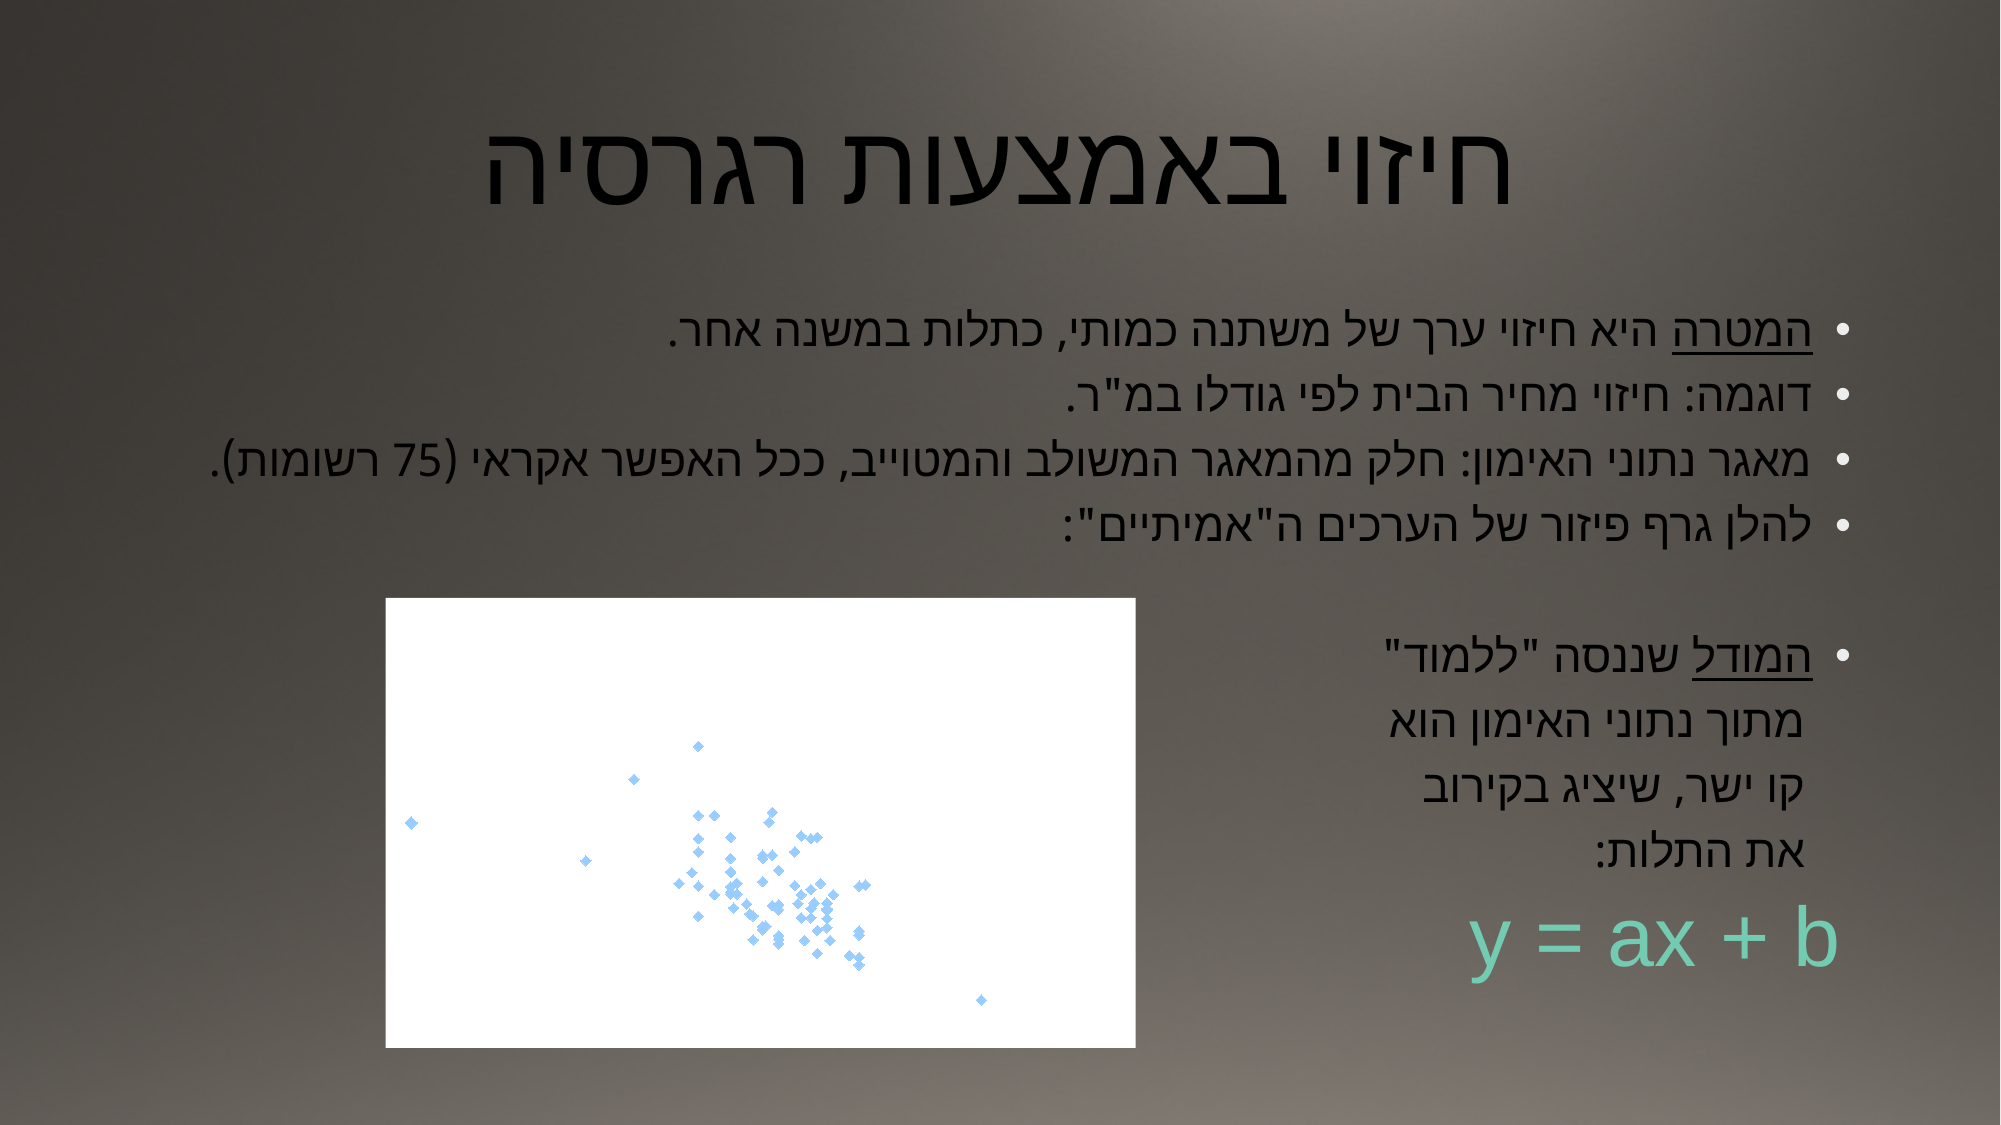

# חיזוי באמצעות רגרסיה
המטרה היא חיזוי ערך של משתנה כמותי, כתלות במשנה אחר.
דוגמה: חיזוי מחיר הבית לפי גודלו במ"ר.
מאגר נתוני האימון: חלק מהמאגר המשולב והמטוייב, ככל האפשר אקראי (75 רשומות).
להלן גרף פיזור של הערכים ה"אמיתיים":

המודל שננסה "ללמוד"
   מתוך נתוני האימון הוא
   קו ישר, שיציג בקירוב
   את התלות:
y = ax + b

### Chart:

| Category | מחיר |
|---|---|